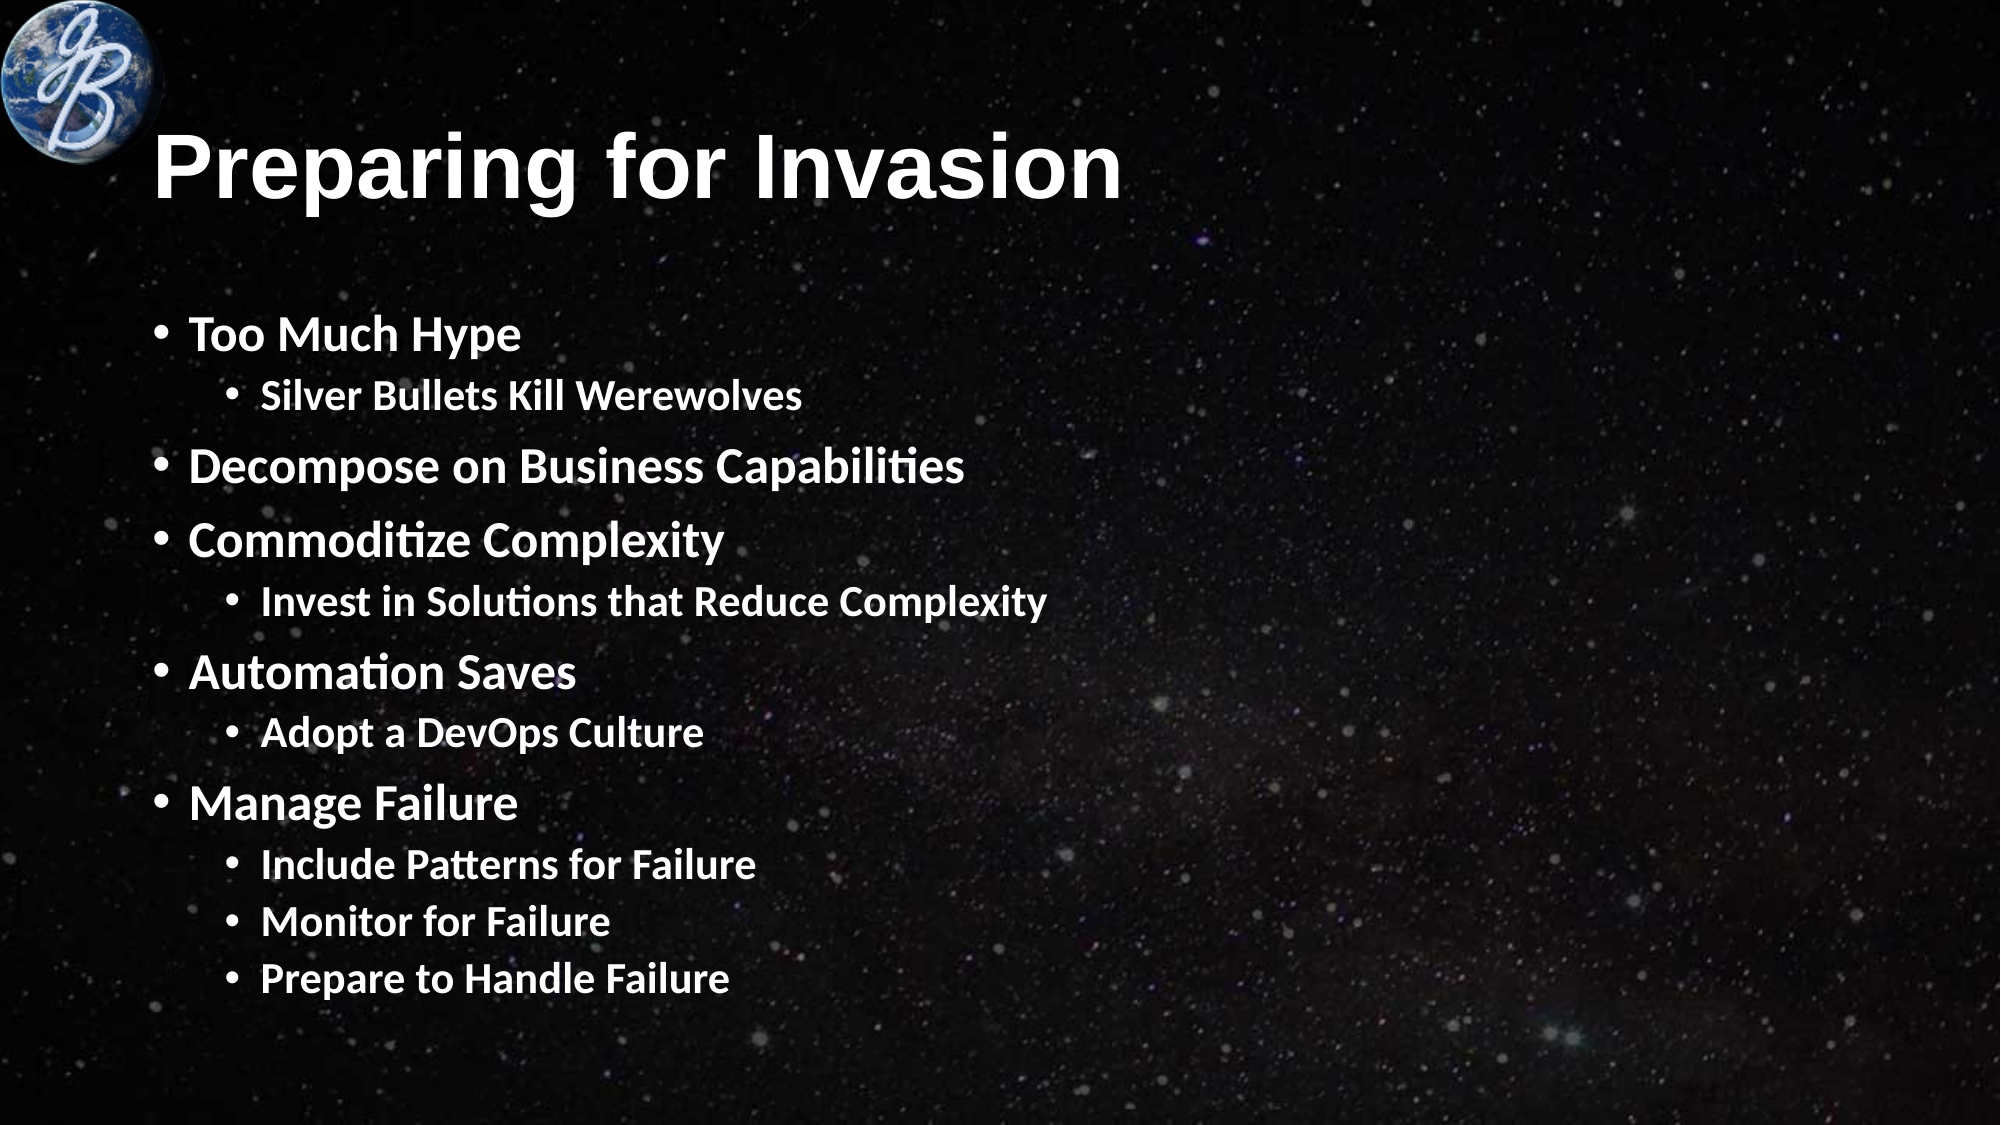

# Preparing for Invasion
Too Much Hype
Silver Bullets Kill Werewolves
Decompose on Business Capabilities
Commoditize Complexity
Invest in Solutions that Reduce Complexity
Automation Saves
Adopt a DevOps Culture
Manage Failure
Include Patterns for Failure
Monitor for Failure
Prepare to Handle Failure